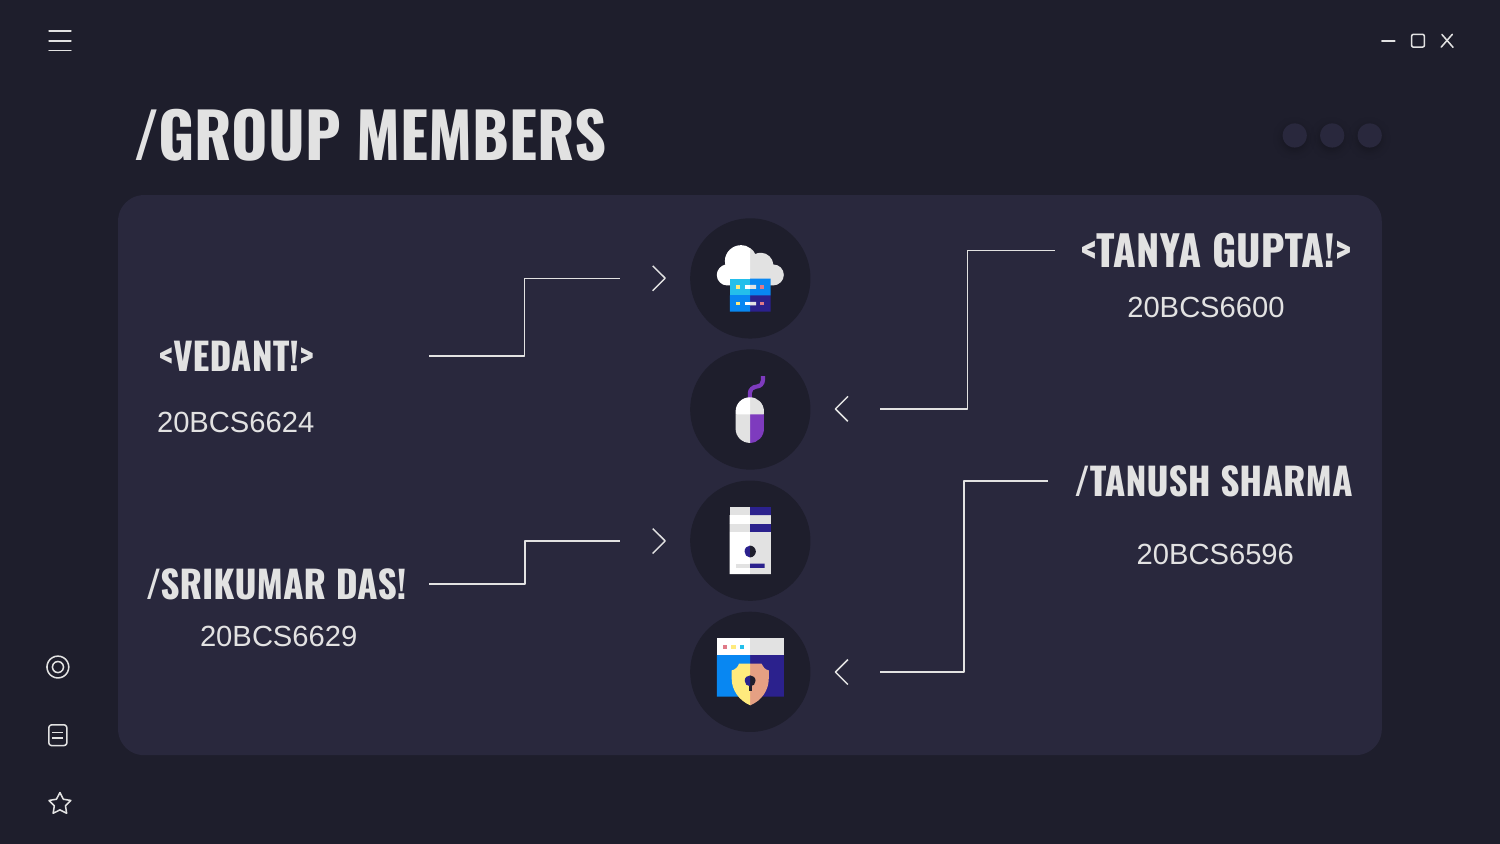

# /GROUP MEMBERS

<TANYA GUPTA!>

20BCS6600
<VEDANT!>

20BCS6624

/TANUSH SHARMA

20BCS6596

/SRIKUMAR DAS!
20BCS6629